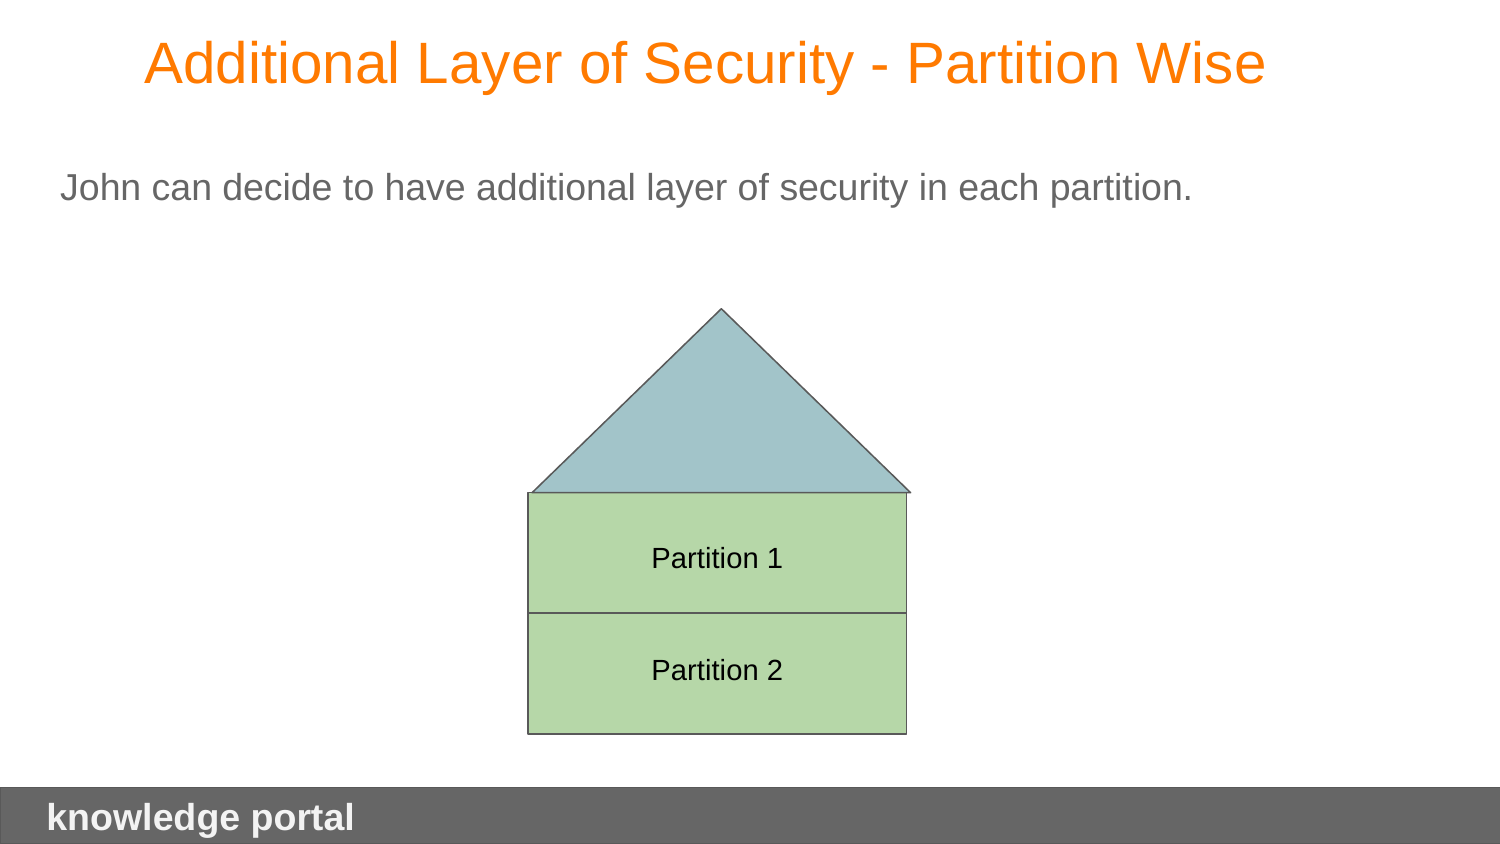

Additional Layer of Security - Partition Wise
John can decide to have additional layer of security in each partition.

       Partition 1
       Partition 2
   knowledge portal